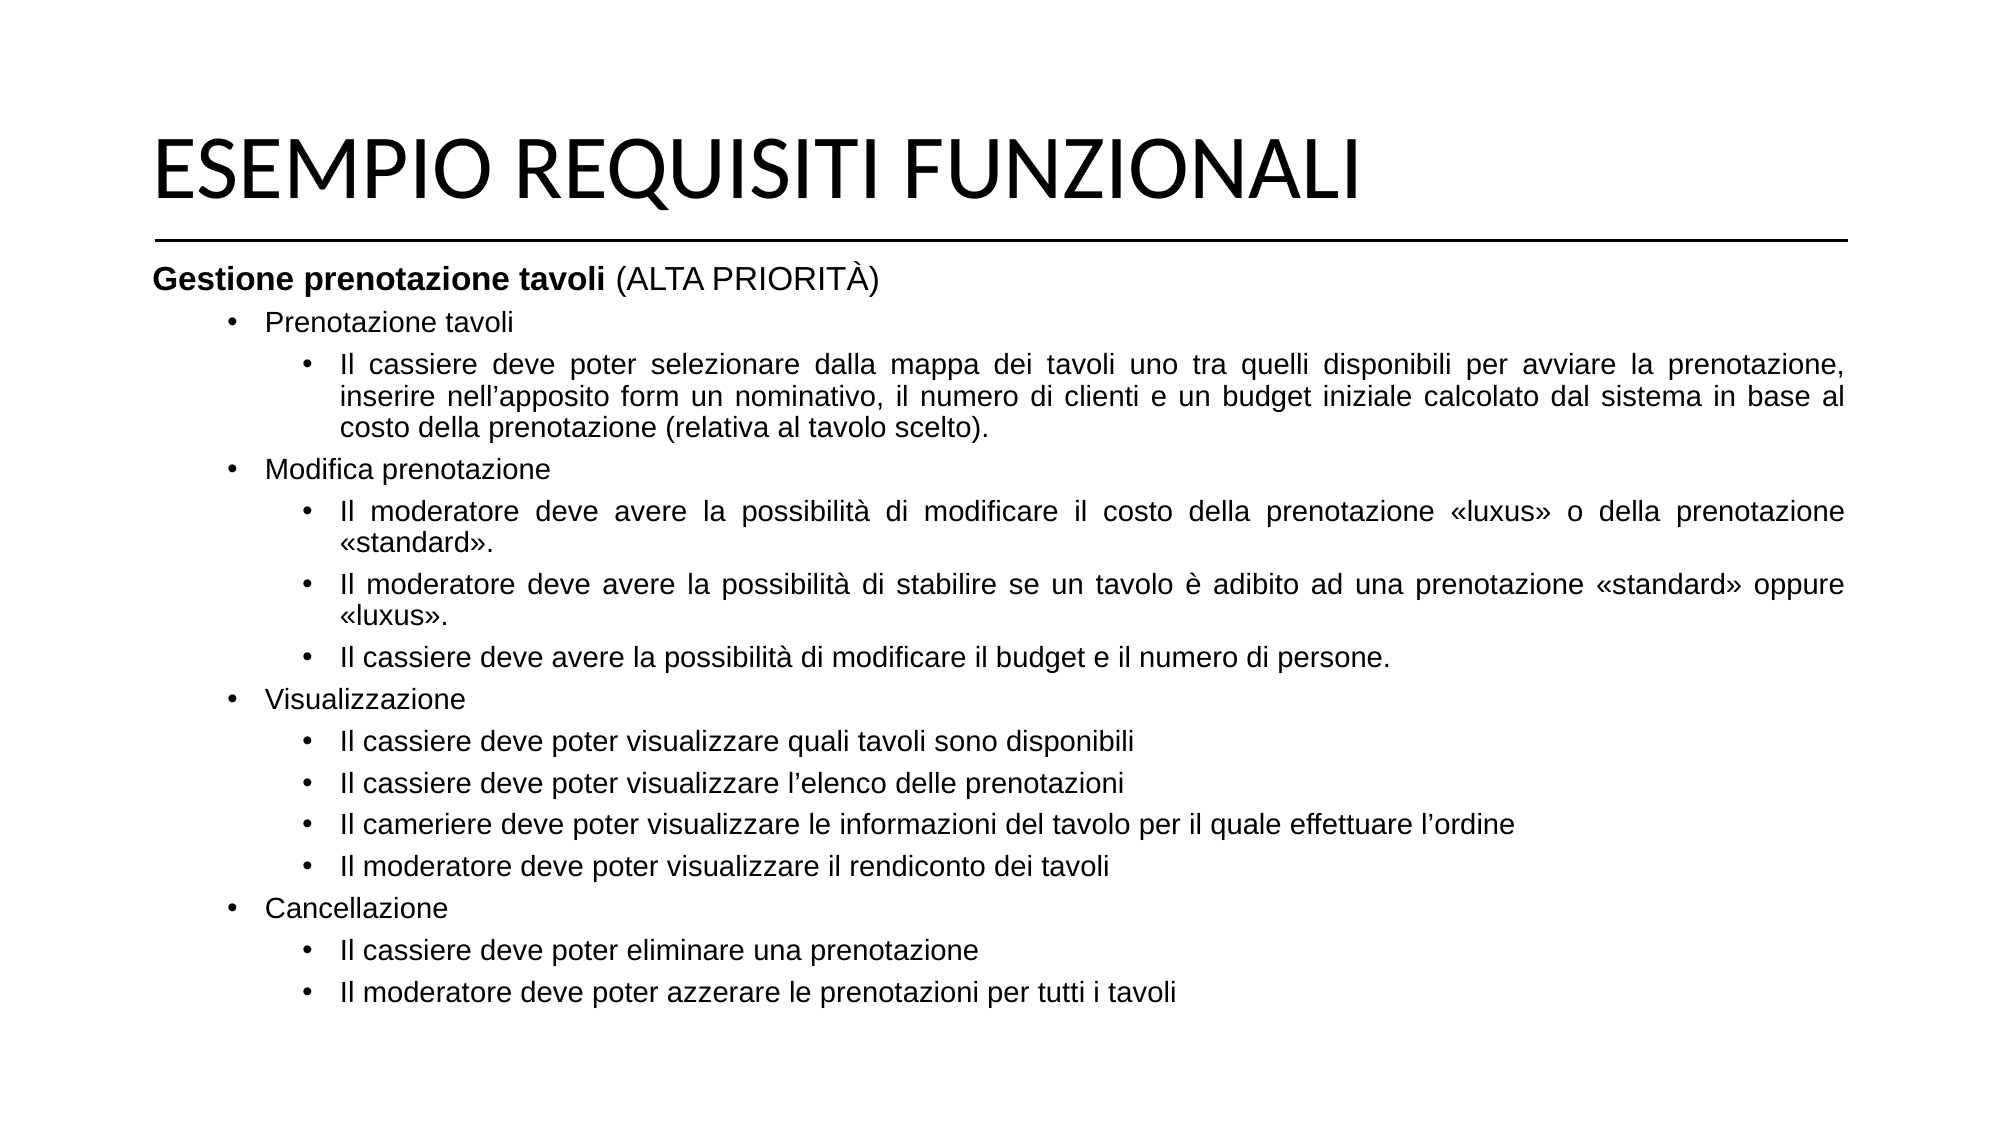

# ESEMPIO REQUISITI FUNZIONALI
Gestione prenotazione tavoli (ALTA PRIORITÀ)
Prenotazione tavoli
Il cassiere deve poter selezionare dalla mappa dei tavoli uno tra quelli disponibili per avviare la prenotazione, inserire nell’apposito form un nominativo, il numero di clienti e un budget iniziale calcolato dal sistema in base al costo della prenotazione (relativa al tavolo scelto).
Modifica prenotazione
Il moderatore deve avere la possibilità di modificare il costo della prenotazione «luxus» o della prenotazione «standard».
Il moderatore deve avere la possibilità di stabilire se un tavolo è adibito ad una prenotazione «standard» oppure «luxus».
Il cassiere deve avere la possibilità di modificare il budget e il numero di persone.
Visualizzazione
Il cassiere deve poter visualizzare quali tavoli sono disponibili
Il cassiere deve poter visualizzare l’elenco delle prenotazioni
Il cameriere deve poter visualizzare le informazioni del tavolo per il quale effettuare l’ordine
Il moderatore deve poter visualizzare il rendiconto dei tavoli
Cancellazione
Il cassiere deve poter eliminare una prenotazione
Il moderatore deve poter azzerare le prenotazioni per tutti i tavoli